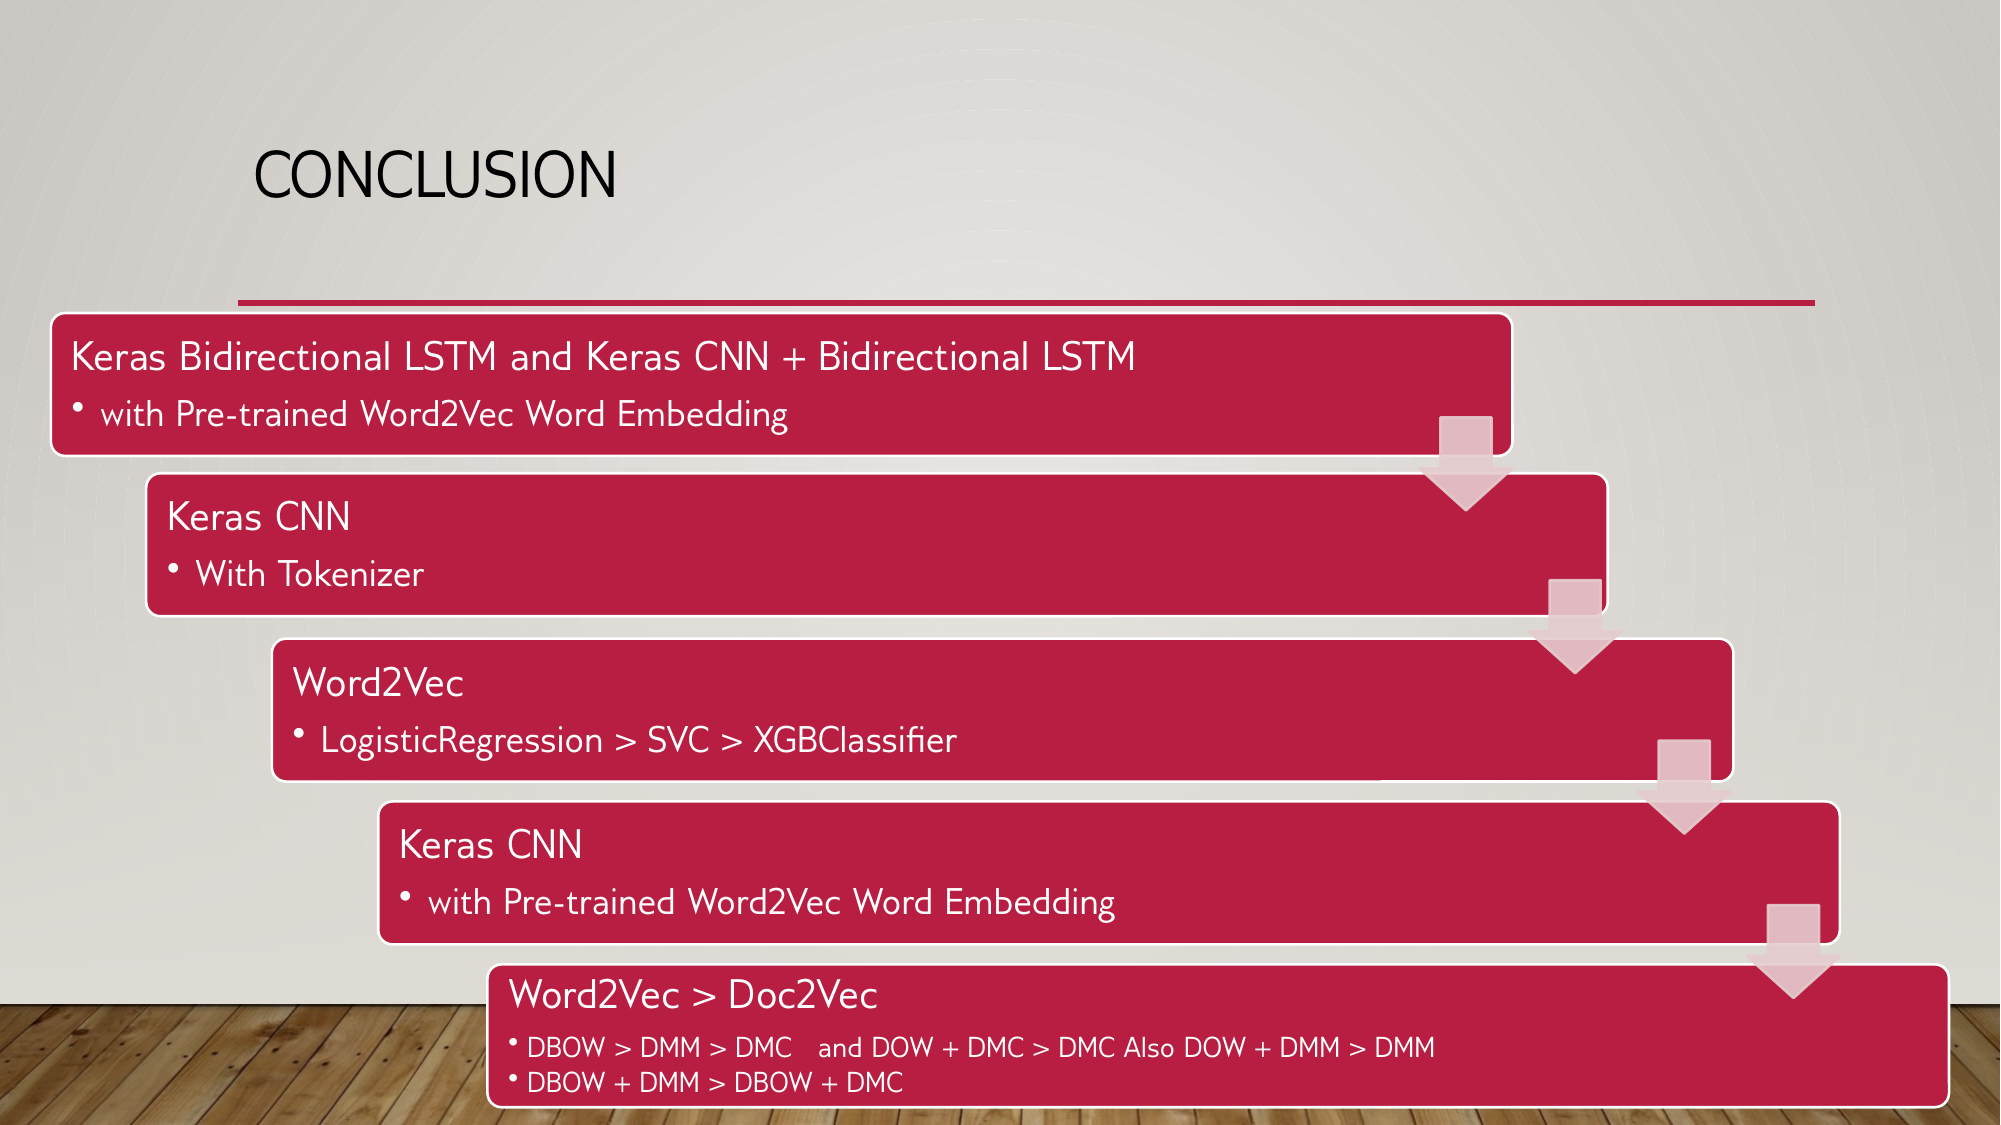

# Conclusion
Keras Bidirectional LSTM and Keras CNN + Bidirectional LSTM
with Pre-trained Word2Vec Word Embedding
Keras CNN
With Tokenizer
Word2Vec
LogisticRegression > SVC > XGBClassifier
Keras CNN
with Pre-trained Word2Vec Word Embedding
Word2Vec > Doc2Vec
DBOW > DMM > DMC   and DOW + DMC > DMC Also DOW + DMM > DMM
DBOW + DMM > DBOW + DMC